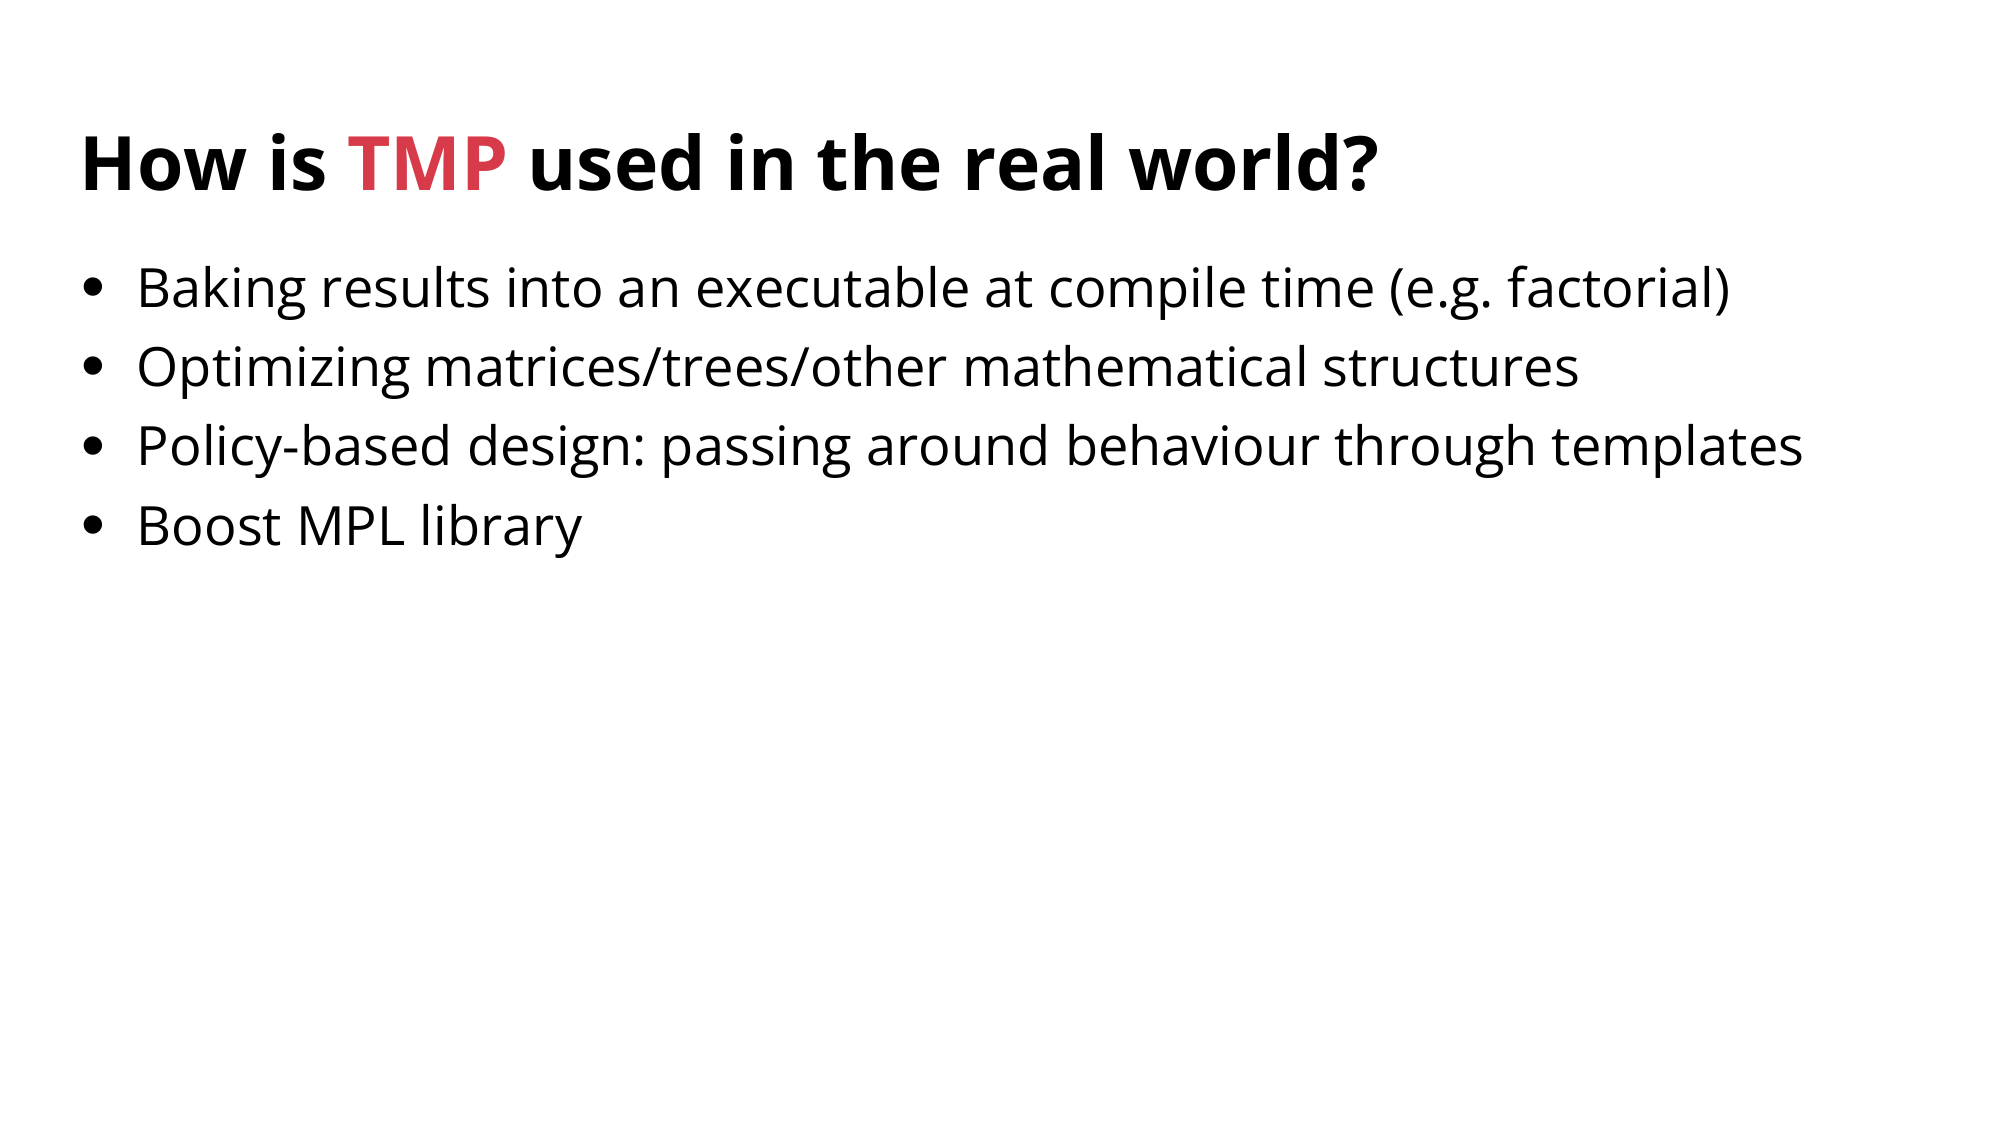

# How is TMP used in the real world?
Baking results into an executable at compile time (e.g. factorial)
Optimizing matrices/trees/other mathematical structures
Policy-based design: passing around behaviour through templates
Boost MPL library